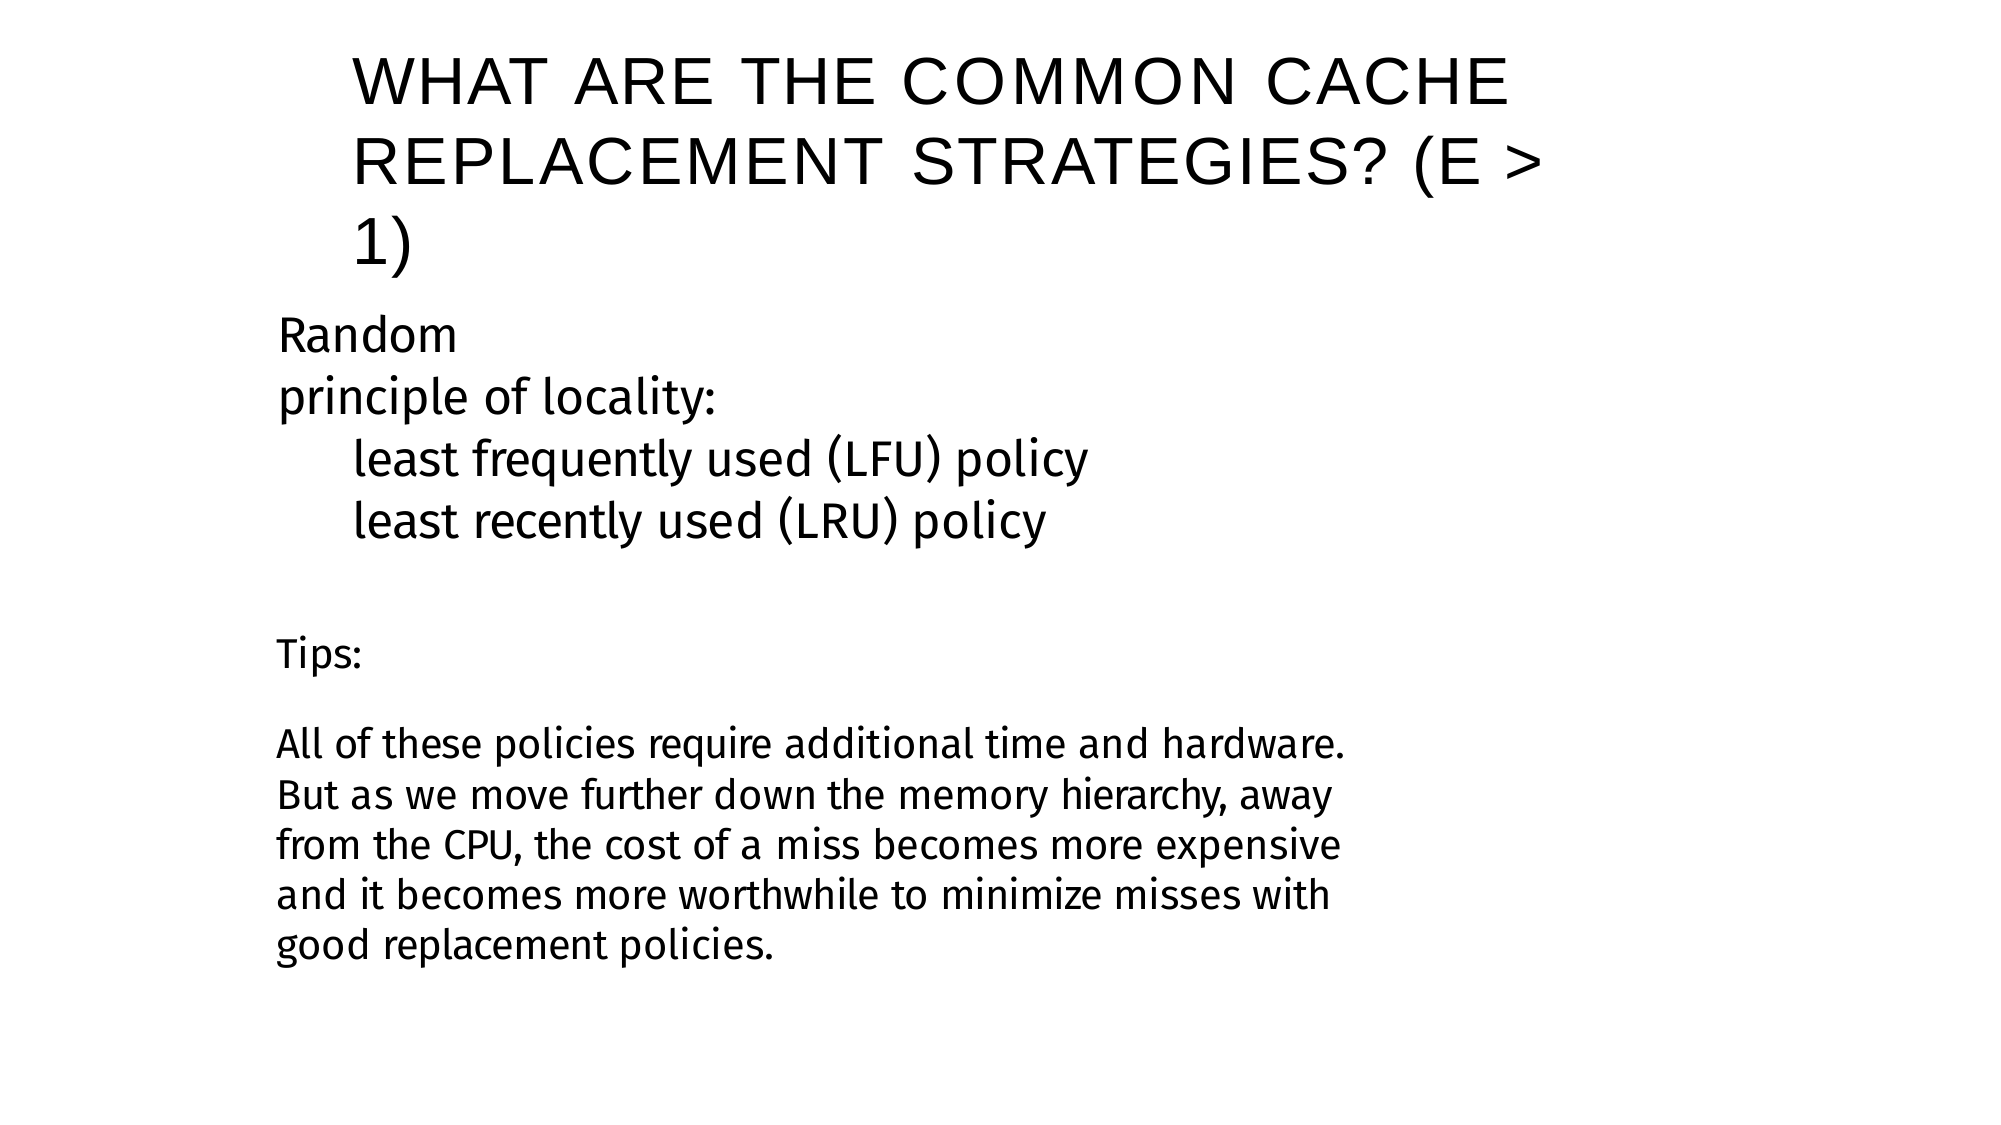

# WHAT ARE THE COMMON CACHE REPLACEMENT STRATEGIES? (E > 1)
Random
principle of locality:
least frequently used (LFU) policy
least recently used (LRU) policy
Tips:

All of these policies require additional time and hardware.
But as we move further down the memory hierarchy, away from the CPU, the cost of a miss becomes more expensive and it becomes more worthwhile to minimize misses with good replacement policies.